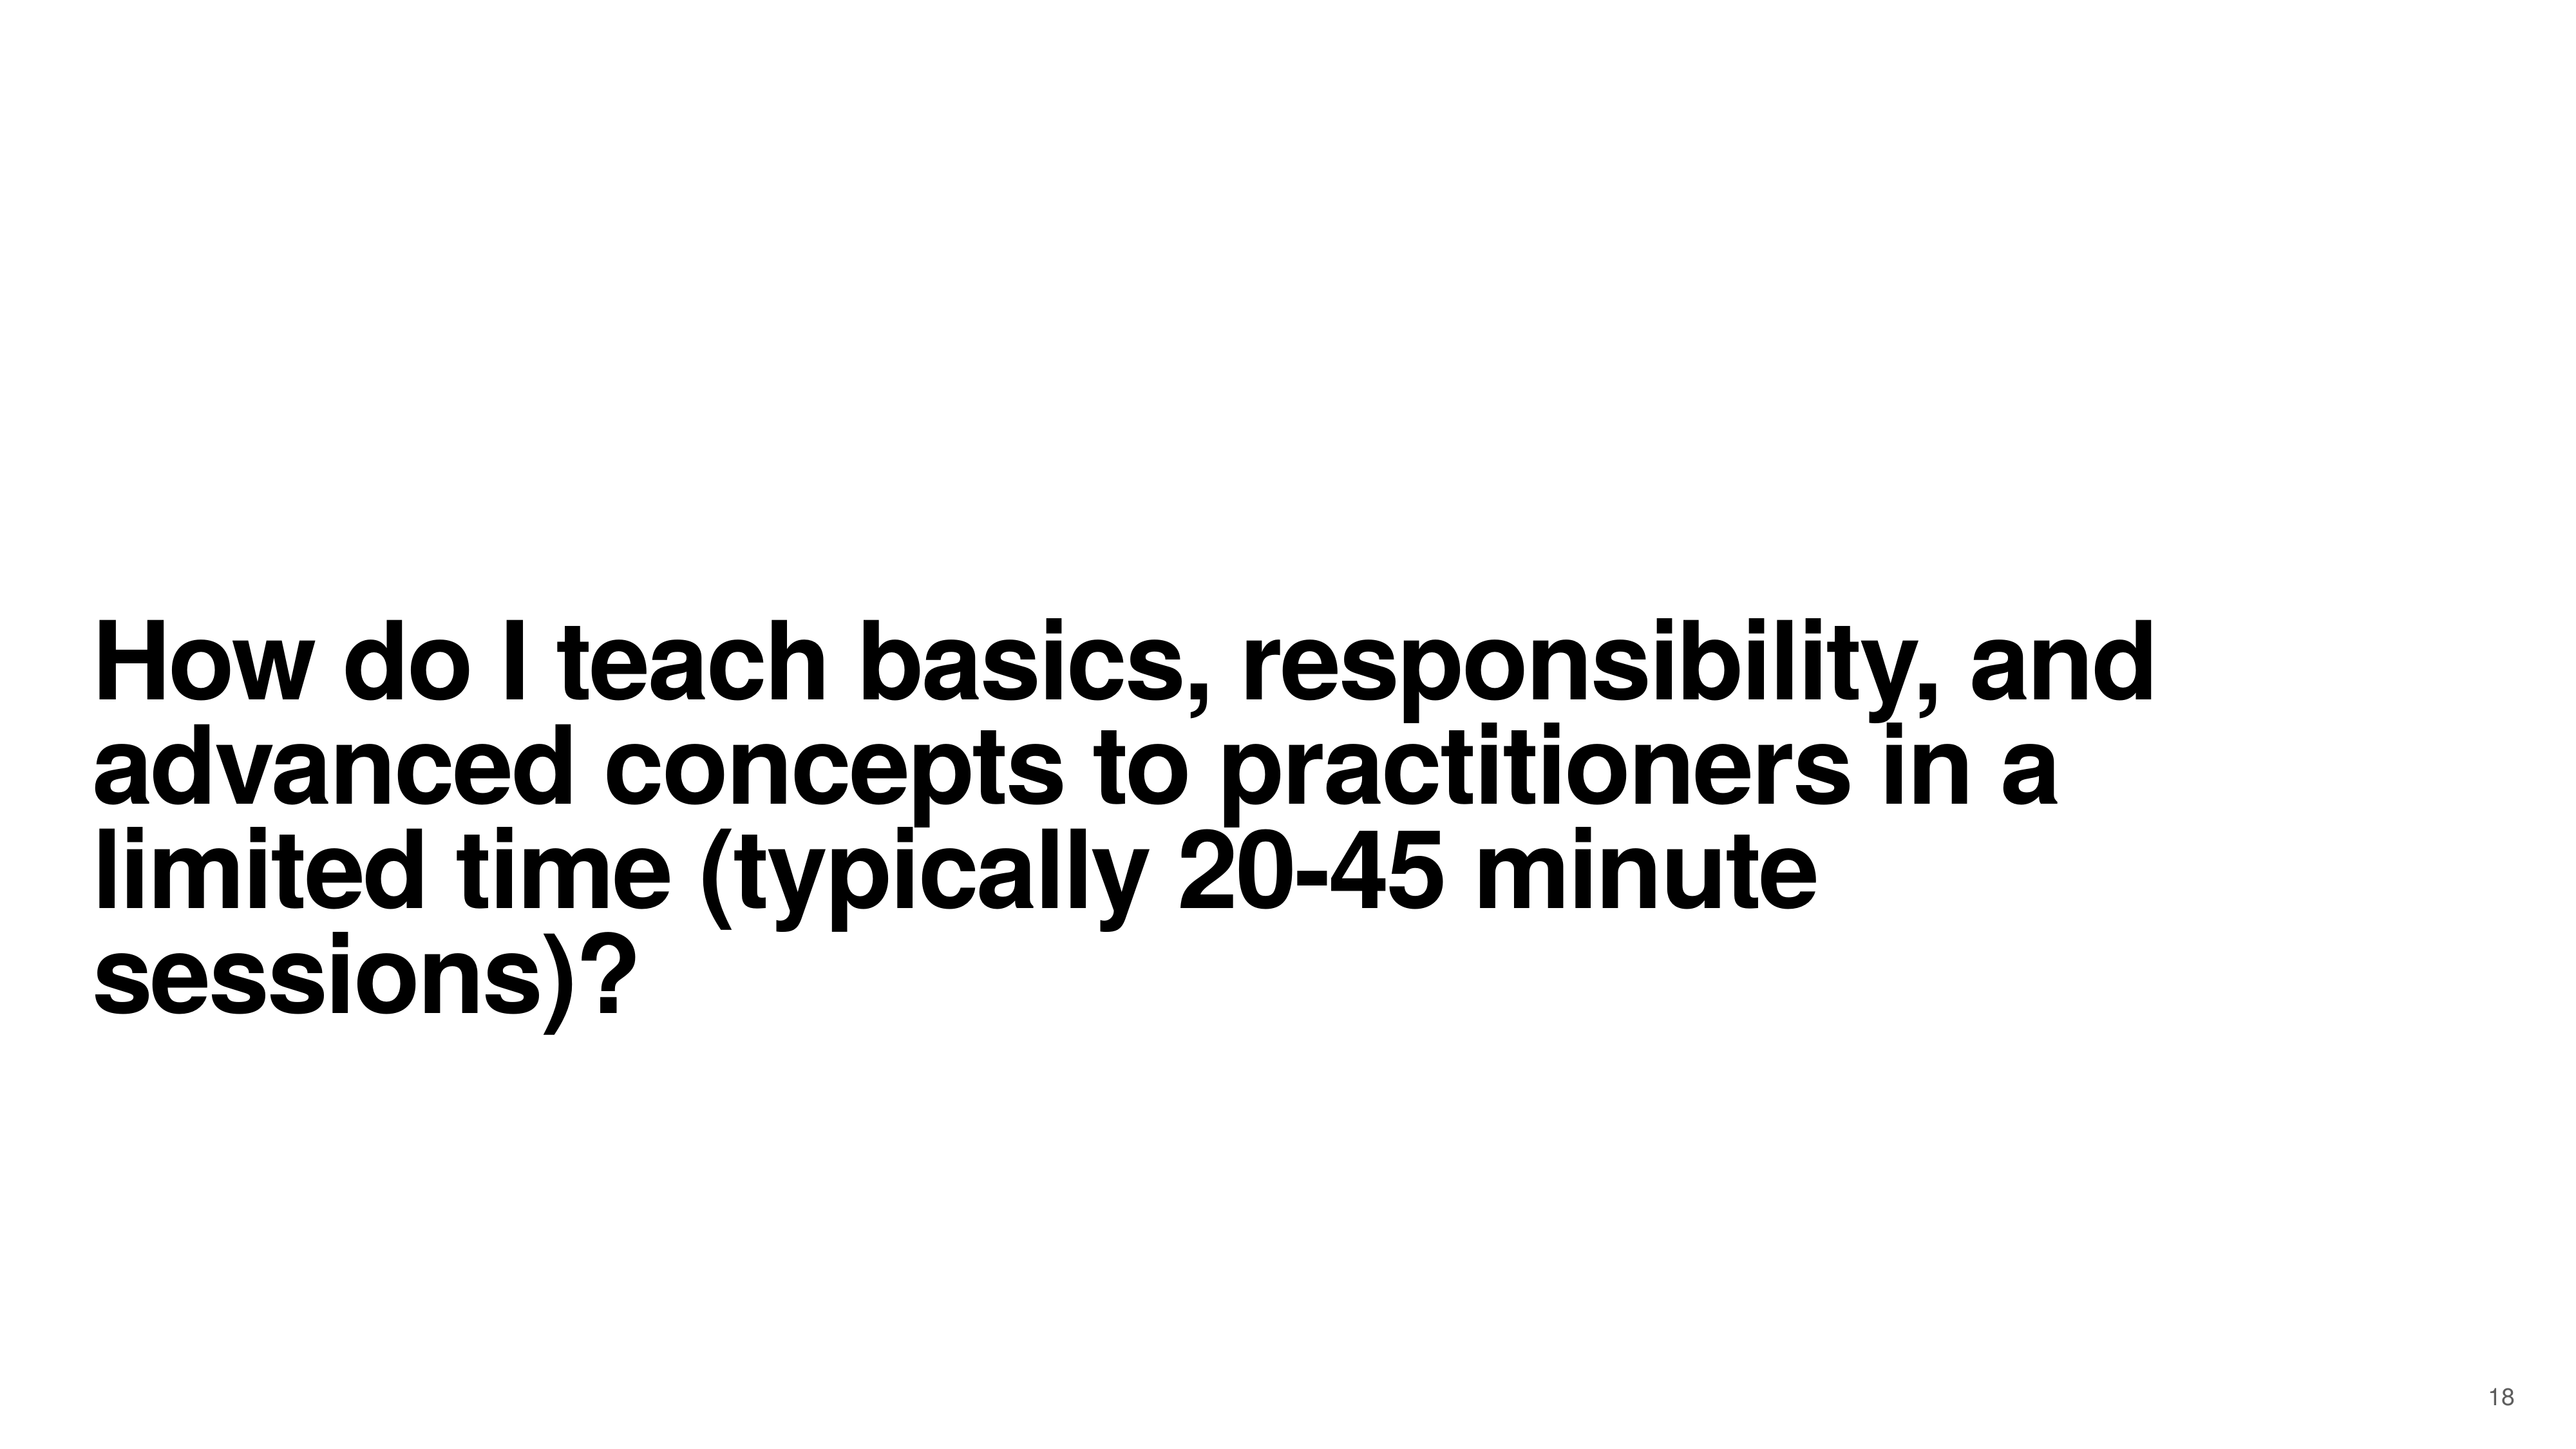

18
# How do I teach basics, responsibility, and advanced concepts to practitioners in a limited time (typically 20-45 minute sessions)?